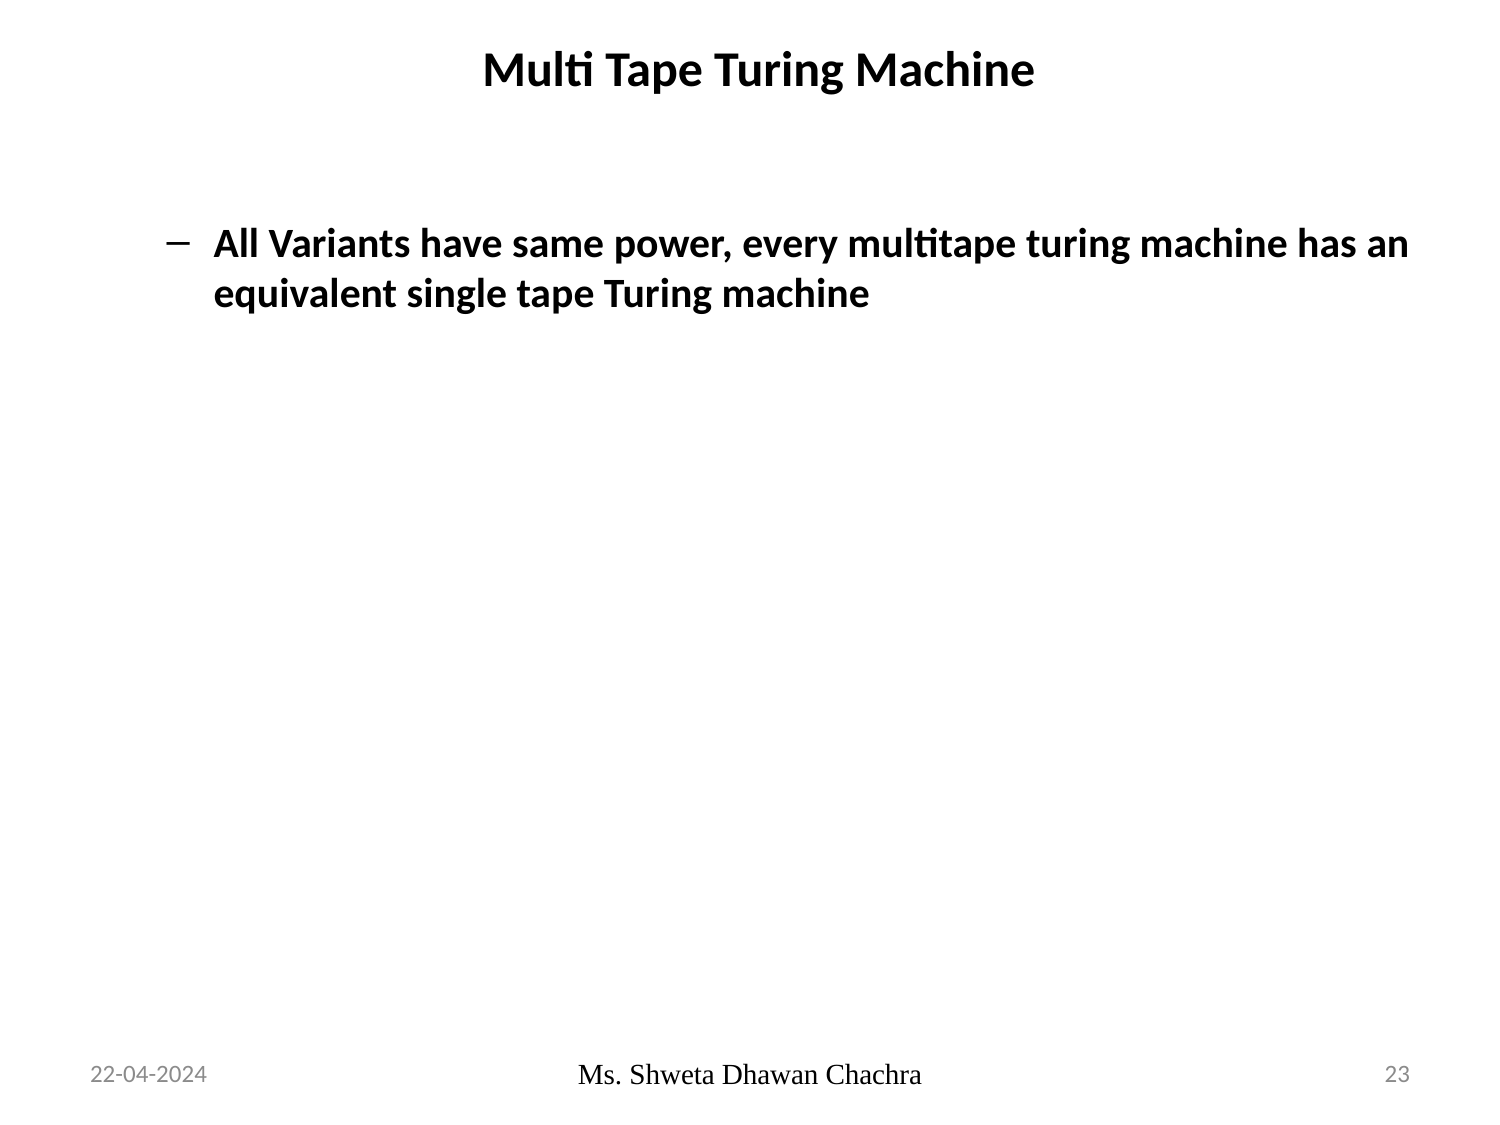

# Multi Tape Turing Machine
All Variants have same power, every multitape turing machine has an equivalent single tape Turing machine

22-04-2024
Ms. Shweta Dhawan Chachra
23